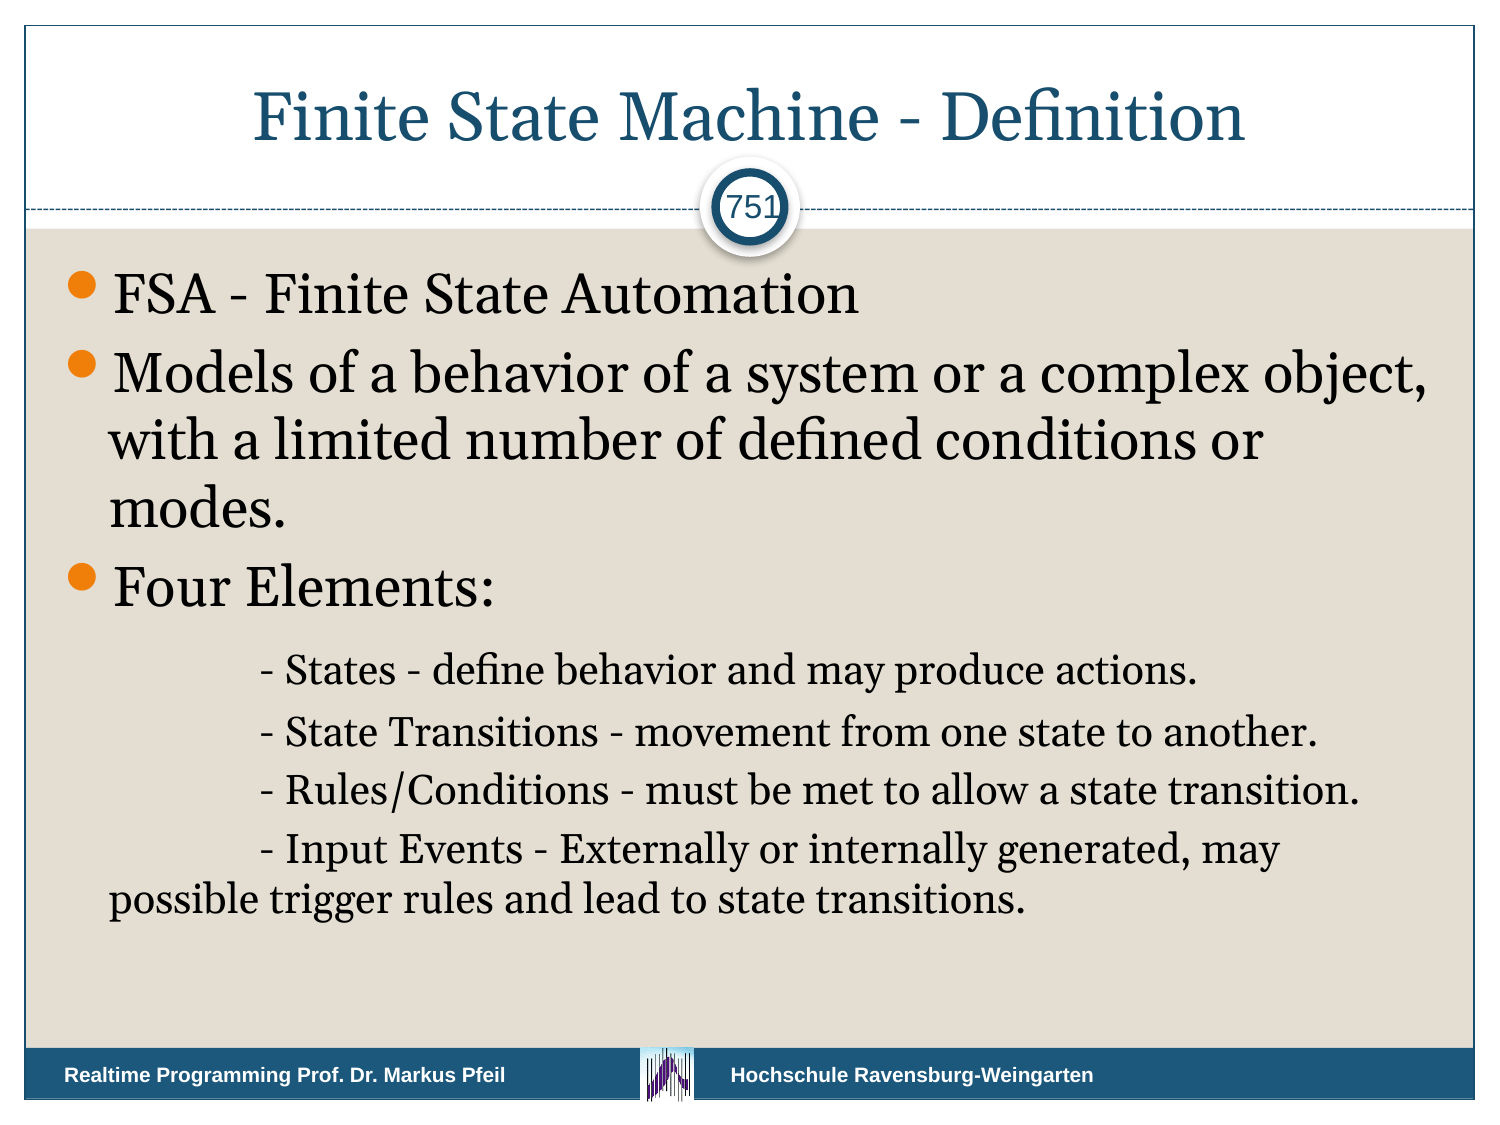

# Finite State Machine - Definition
751
FSA - Finite State Automation
Models of a behavior of a system or a complex object, with a limited number of defined conditions or modes.
Four Elements:
		- States - define behavior and may produce actions.
		- State Transitions - movement from one state to another.
		- Rules/Conditions - must be met to allow a state transition.
		- Input Events - Externally or internally generated, may possible trigger rules and lead to state transitions.
Realtime Programming Prof. Dr. Markus Pfeil